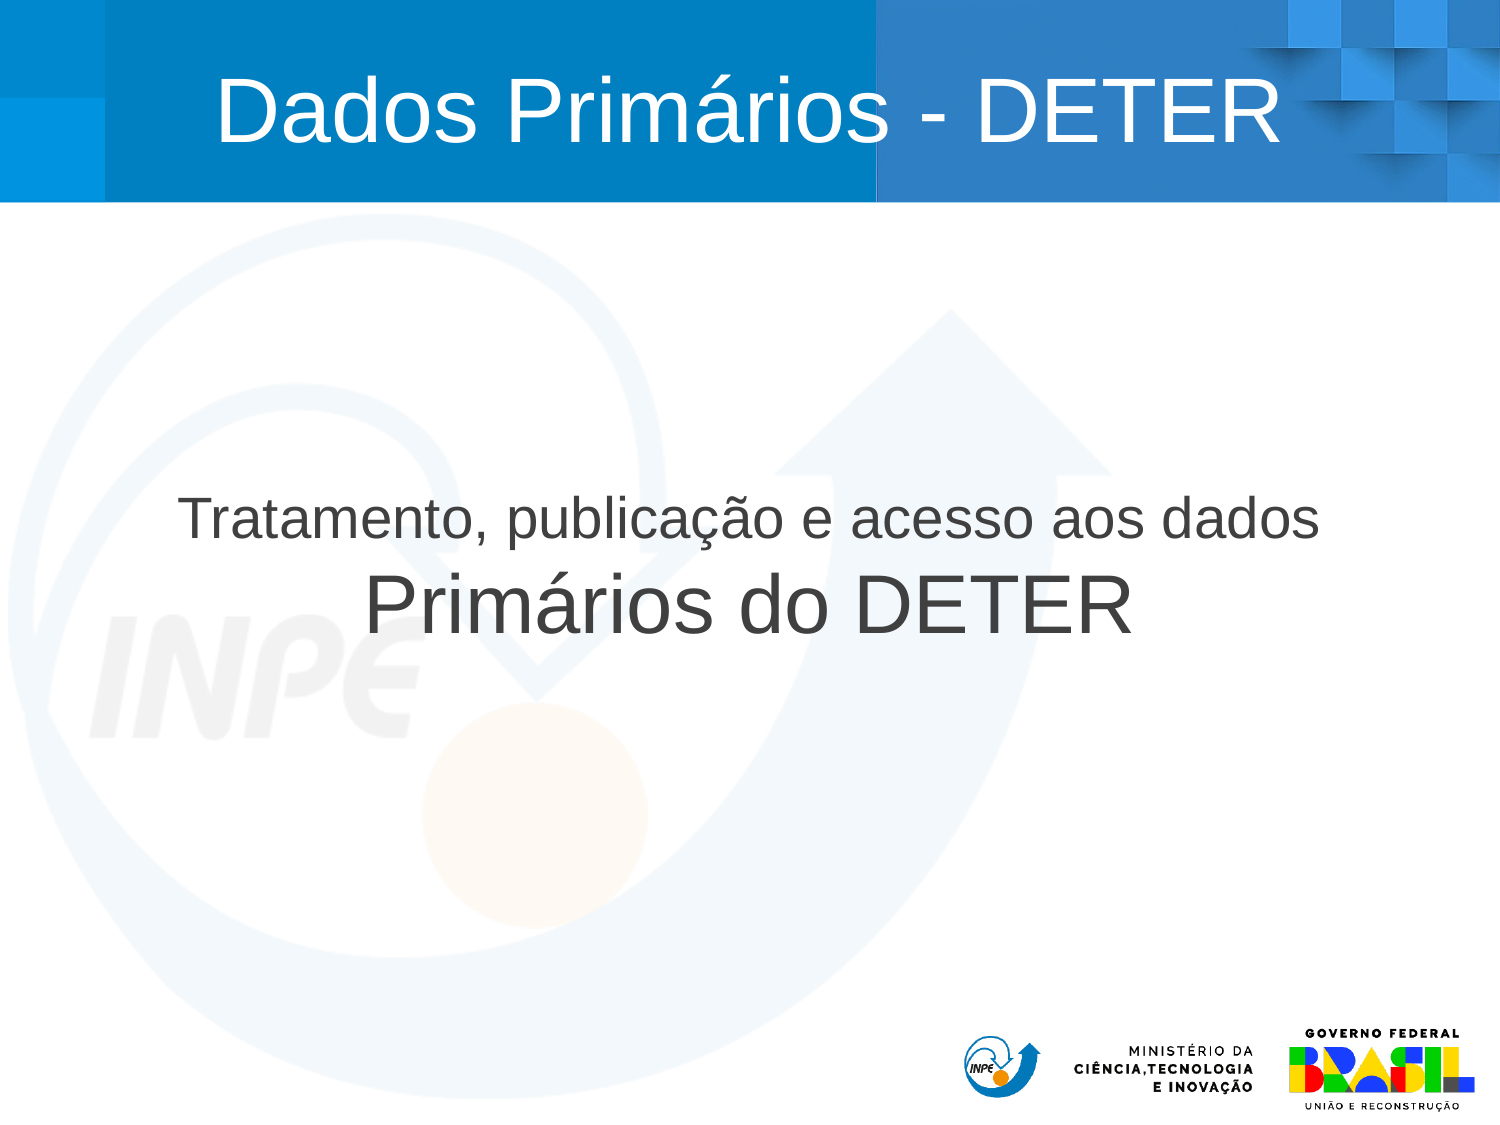

Dados Primários - DETER
Tratamento, publicação e acesso aos dados
Primários do DETER